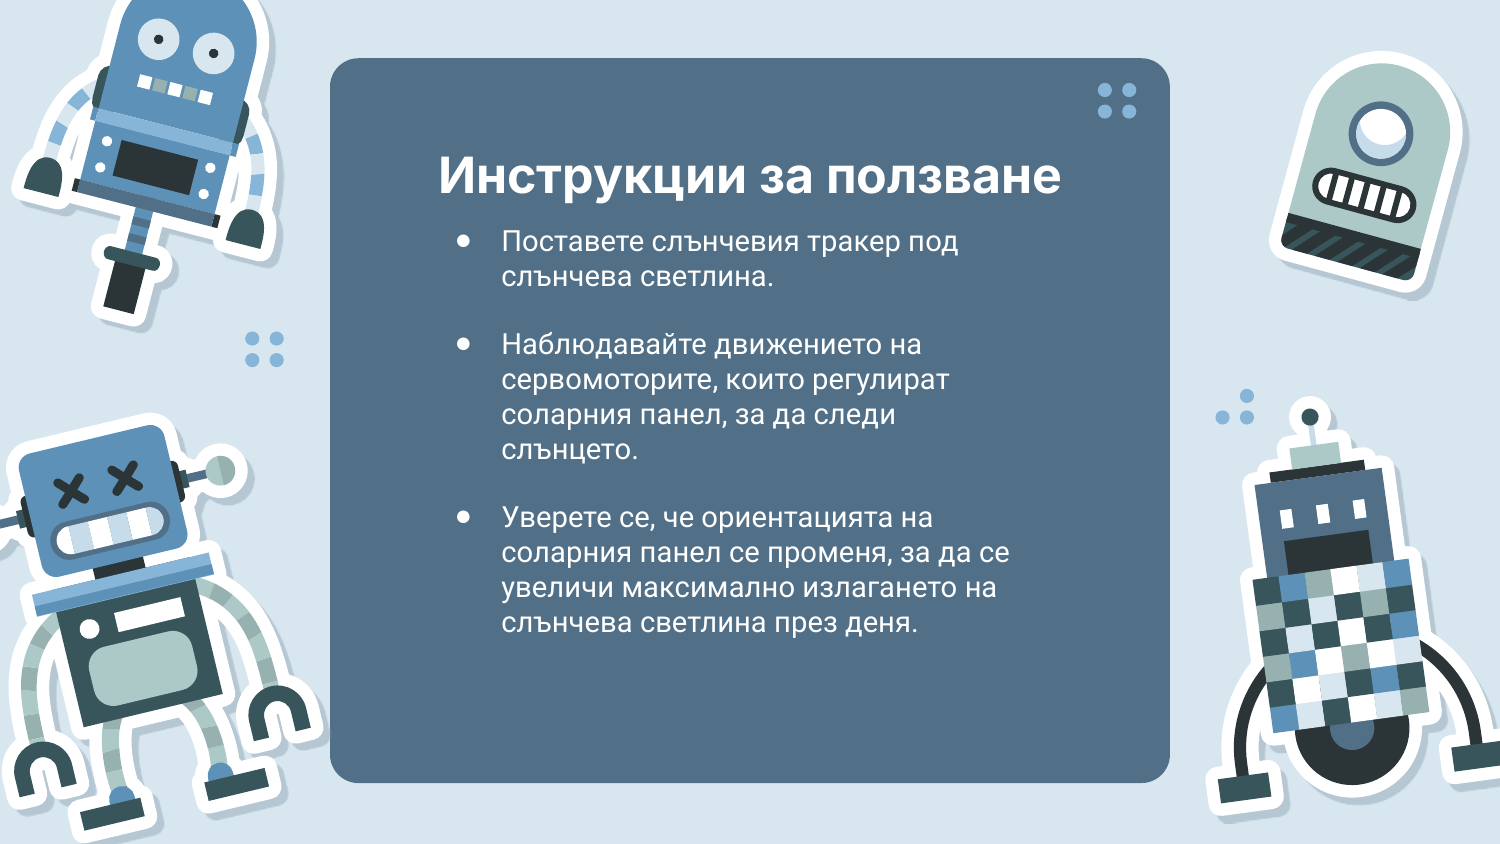

# Инструкции за ползване
Поставете слънчевия тракер под слънчева светлина.
Наблюдавайте движението на сервомоторите, които регулират соларния панел, за да следи слънцето.
Уверете се, че ориентацията на соларния панел се променя, за да се увеличи максимално излагането на слънчева светлина през деня.